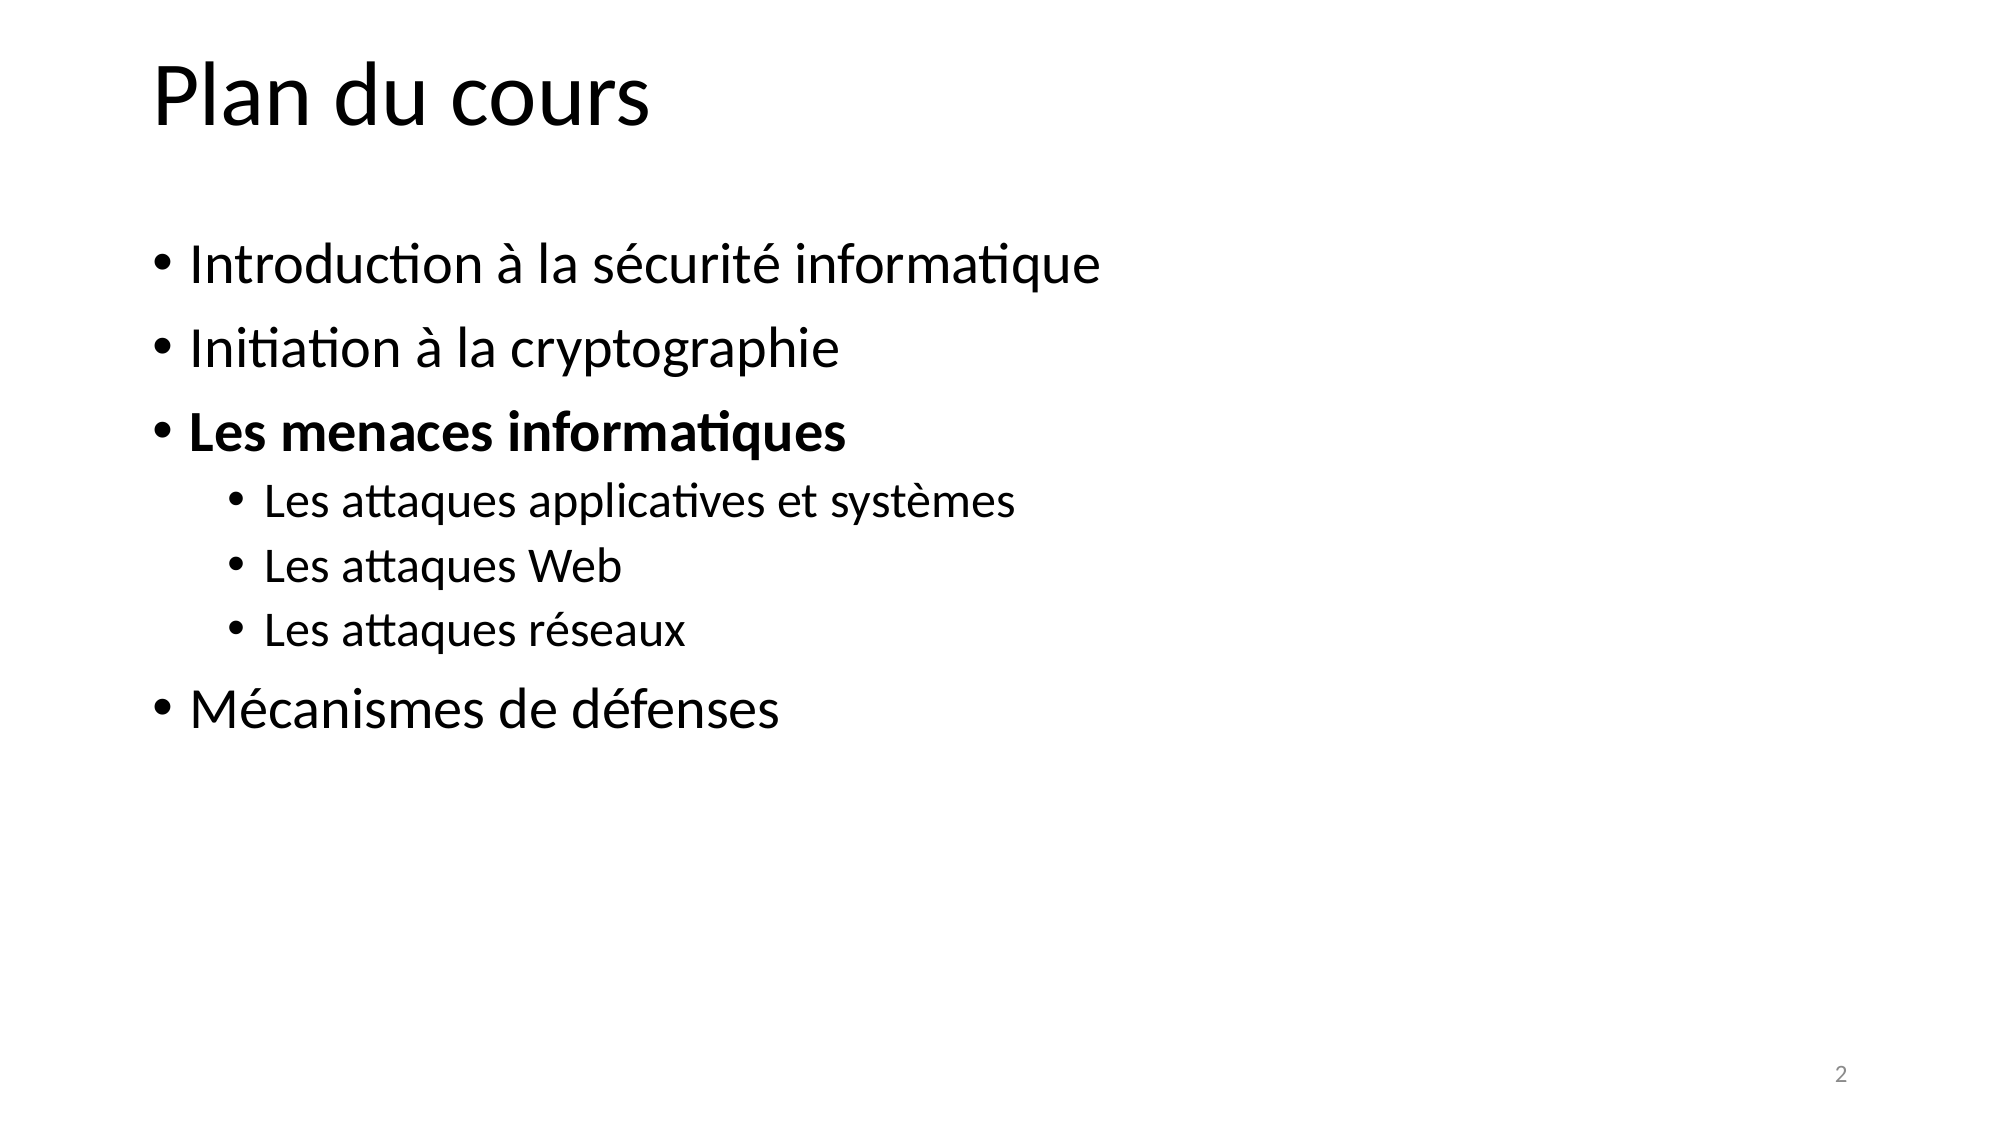

# Plan du cours
Introduction à la sécurité informatique
Initiation à la cryptographie
Les menaces informatiques
Les attaques applicatives et systèmes
Les attaques Web
Les attaques réseaux
Mécanismes de défenses

2